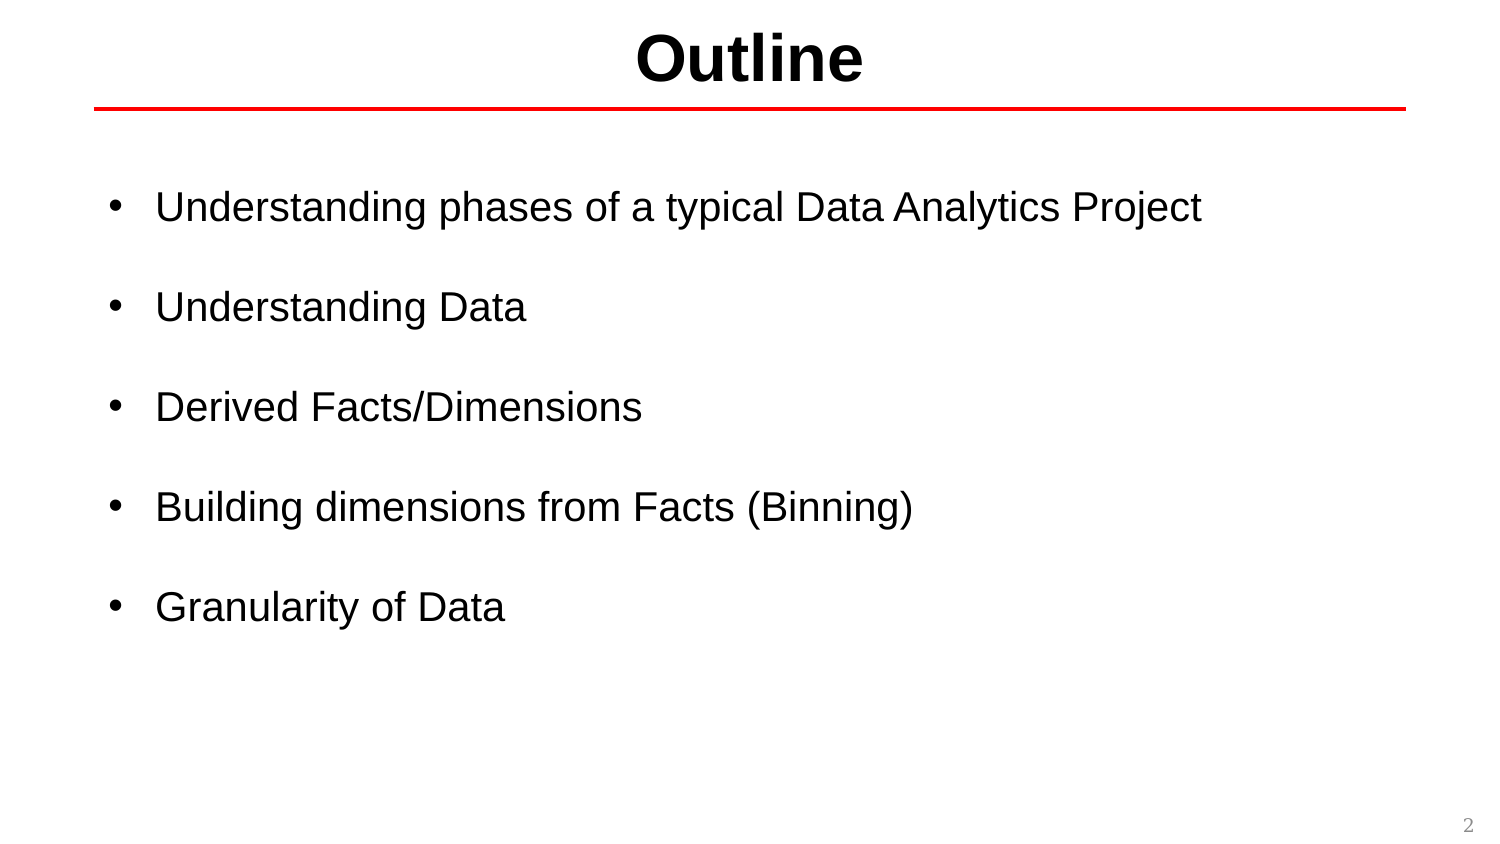

Outline
Understanding phases of a typical Data Analytics Project

Understanding Data

Derived Facts/Dimensions

Building dimensions from Facts (Binning)

Granularity of Data
2